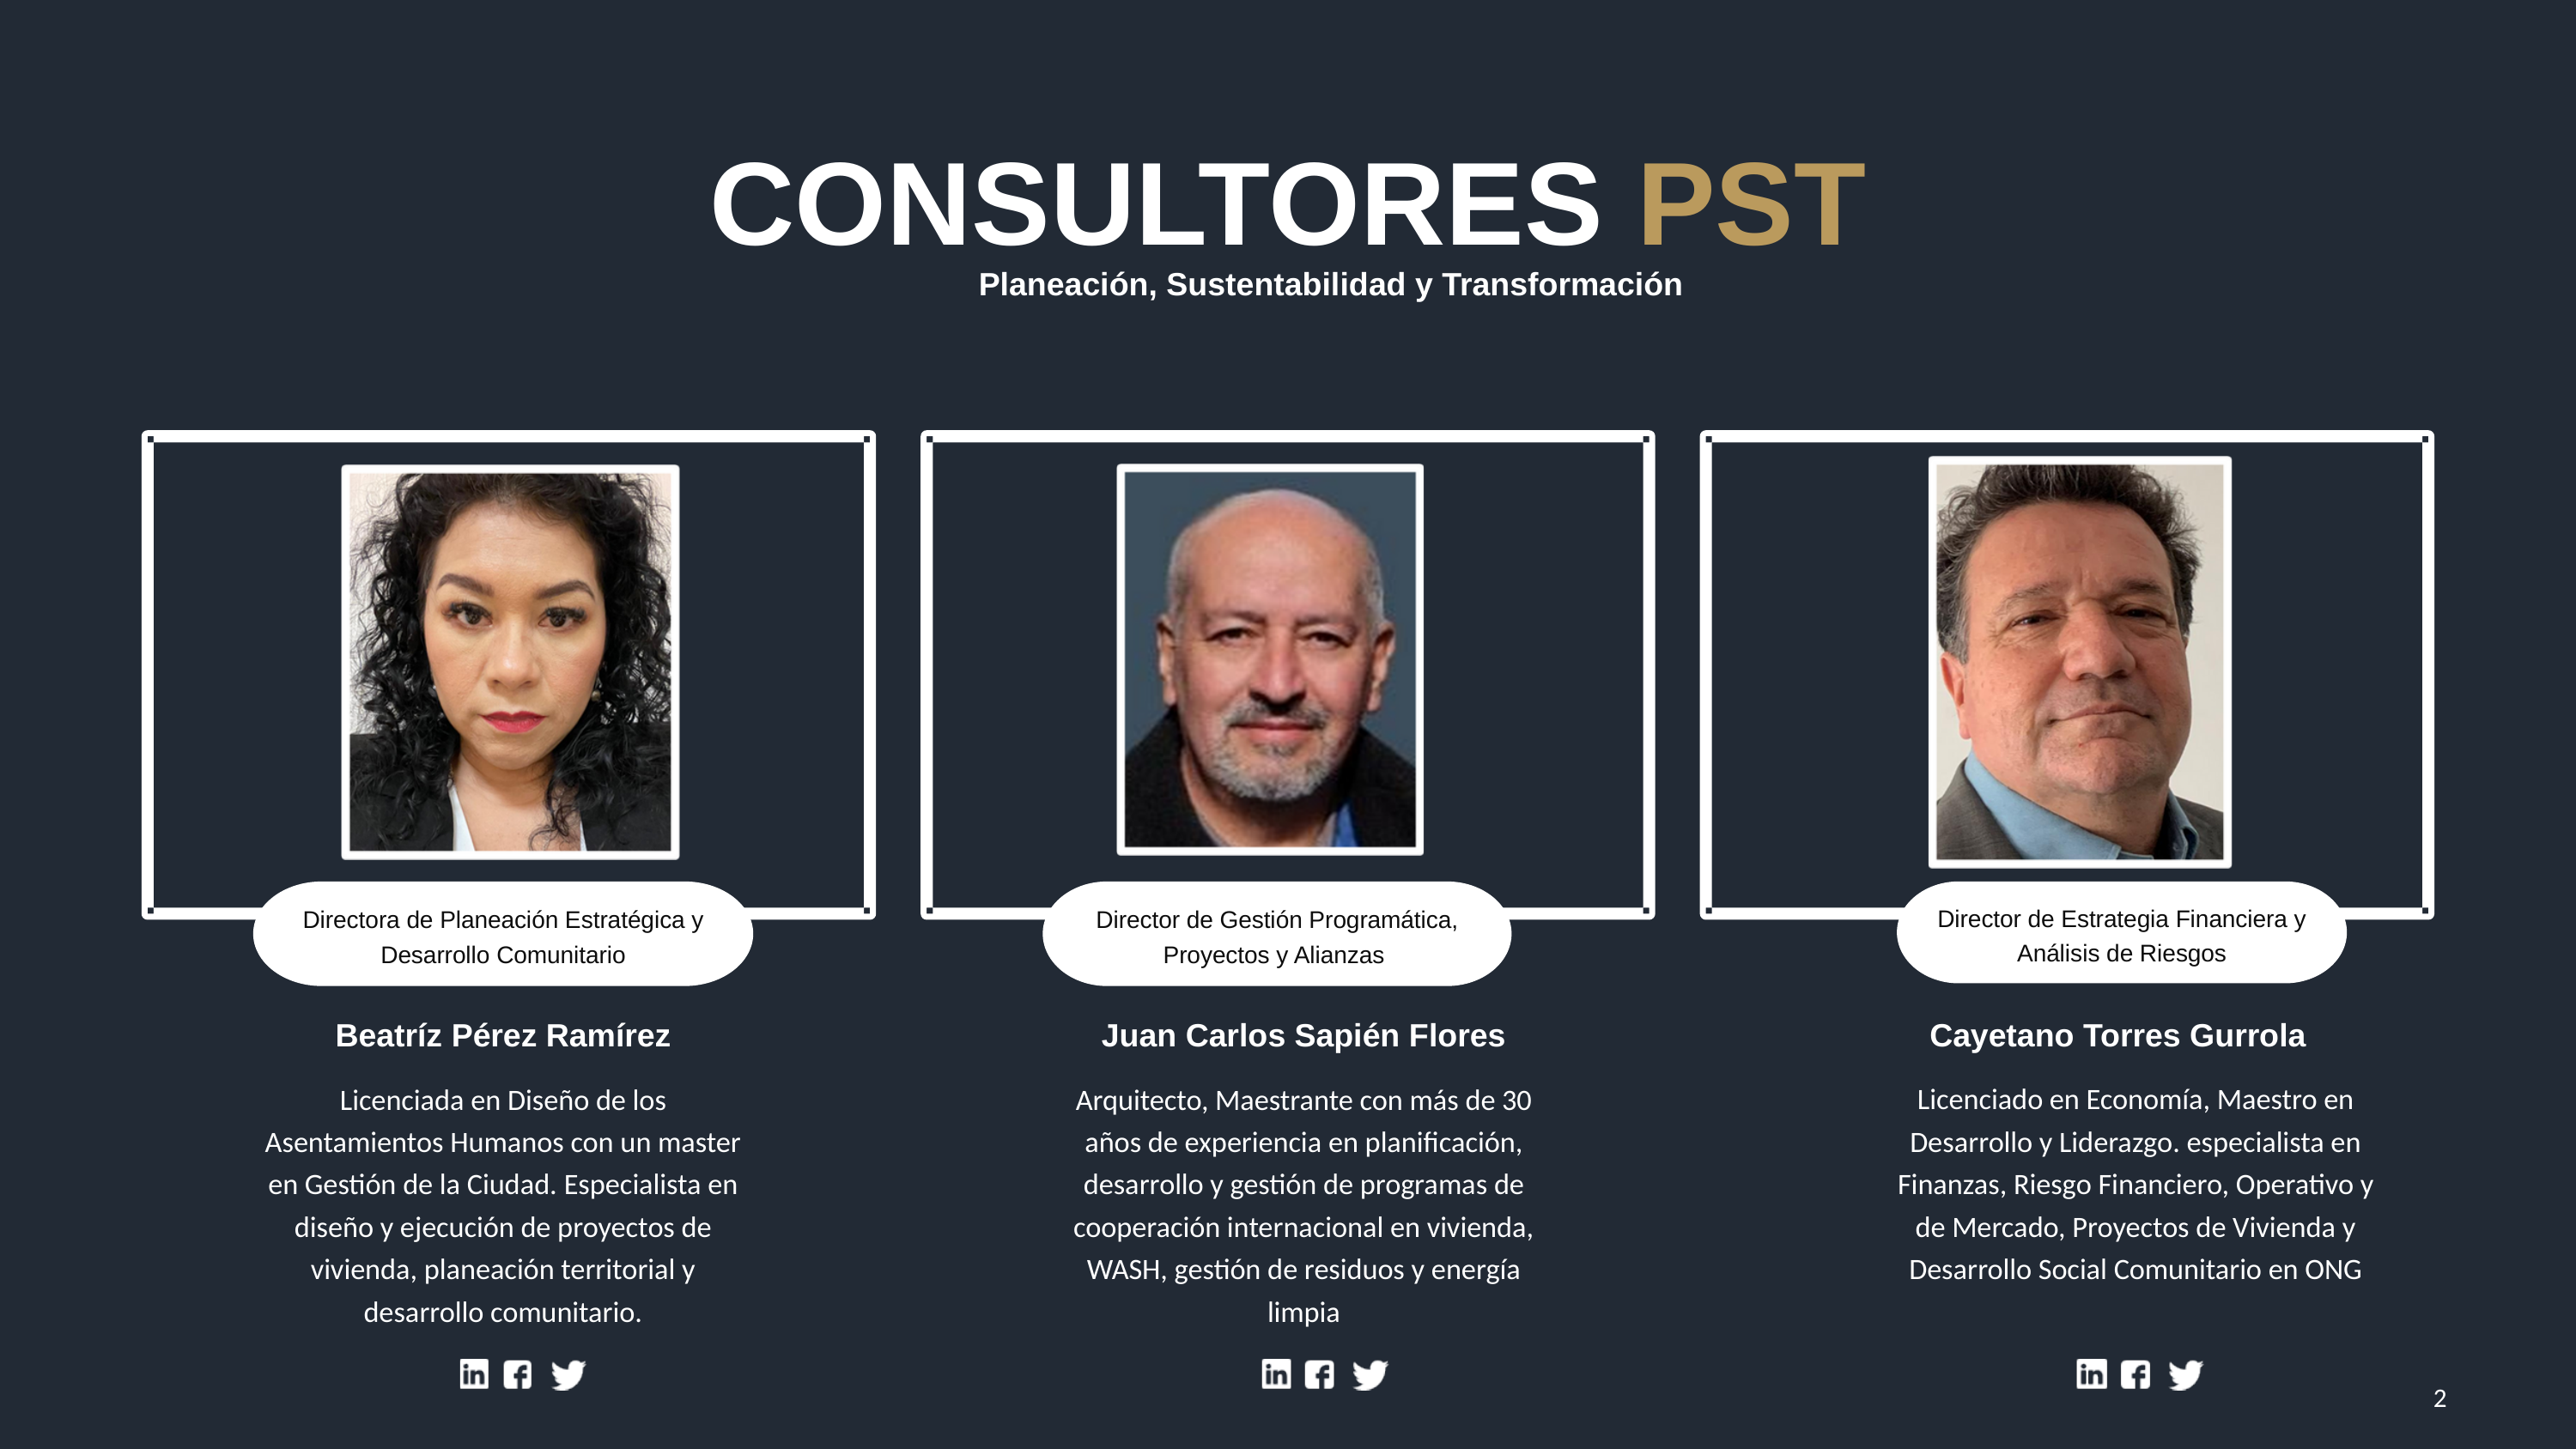

CONSULTORES PST
Planeación, Sustentabilidad y Transformación

Directora de Planeación Estratégica y Desarrollo Comunitario

Director de Gestión Programática, Proyectos y Alianzas

Director de Estrategia Financiera y Análisis de Riesgos
Beatríz Pérez Ramírez

Juan Carlos Sapién Flores

Cayetano Torres Gurrola

Licenciada en Diseño de los Asentamientos Humanos con un master en Gestión de la Ciudad. Especialista en diseño y ejecución de proyectos de vivienda, planeación territorial y desarrollo comunitario.

Arquitecto, Maestrante con más de 30 años de experiencia en planificación, desarrollo y gestión de programas de cooperación internacional en vivienda, WASH, gestión de residuos y energía limpia

Licenciado en Economía, Maestro en Desarrollo y Liderazgo. especialista en Finanzas, Riesgo Financiero, Operativo y de Mercado, Proyectos de Vivienda y Desarrollo Social Comunitario en ONG

2

WWW.YOURCOMPANY.COM